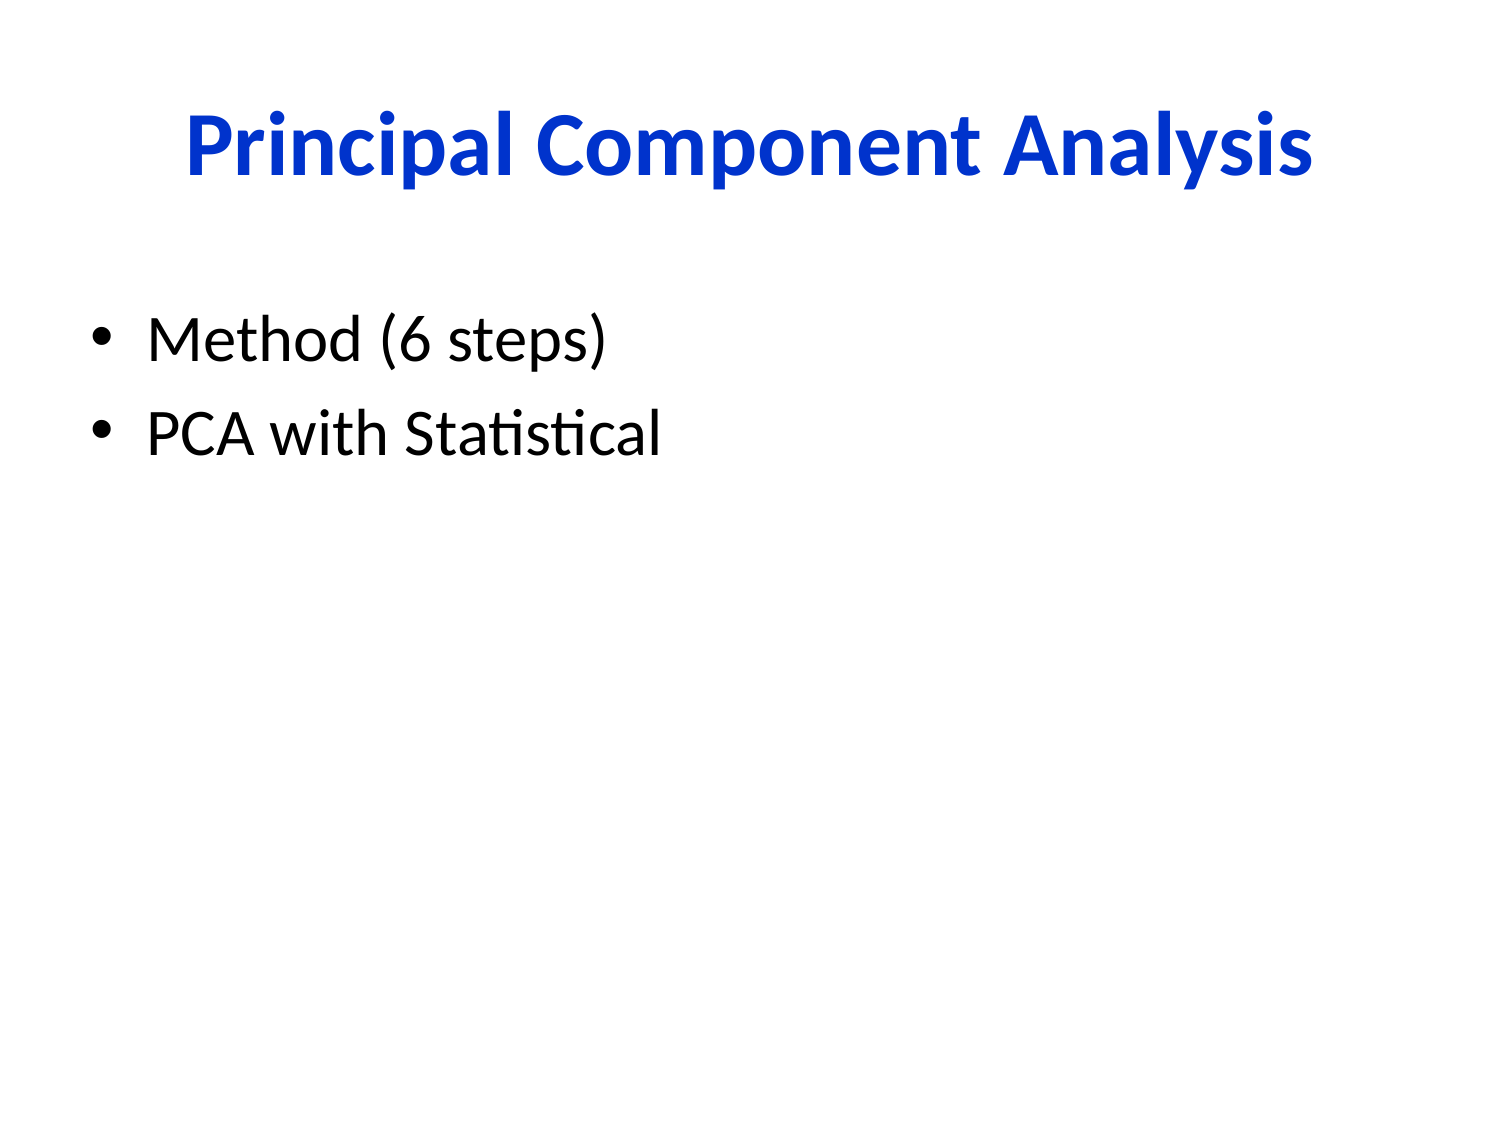

# Principal Component Analysis
Method (6 steps)
PCA with Statistical